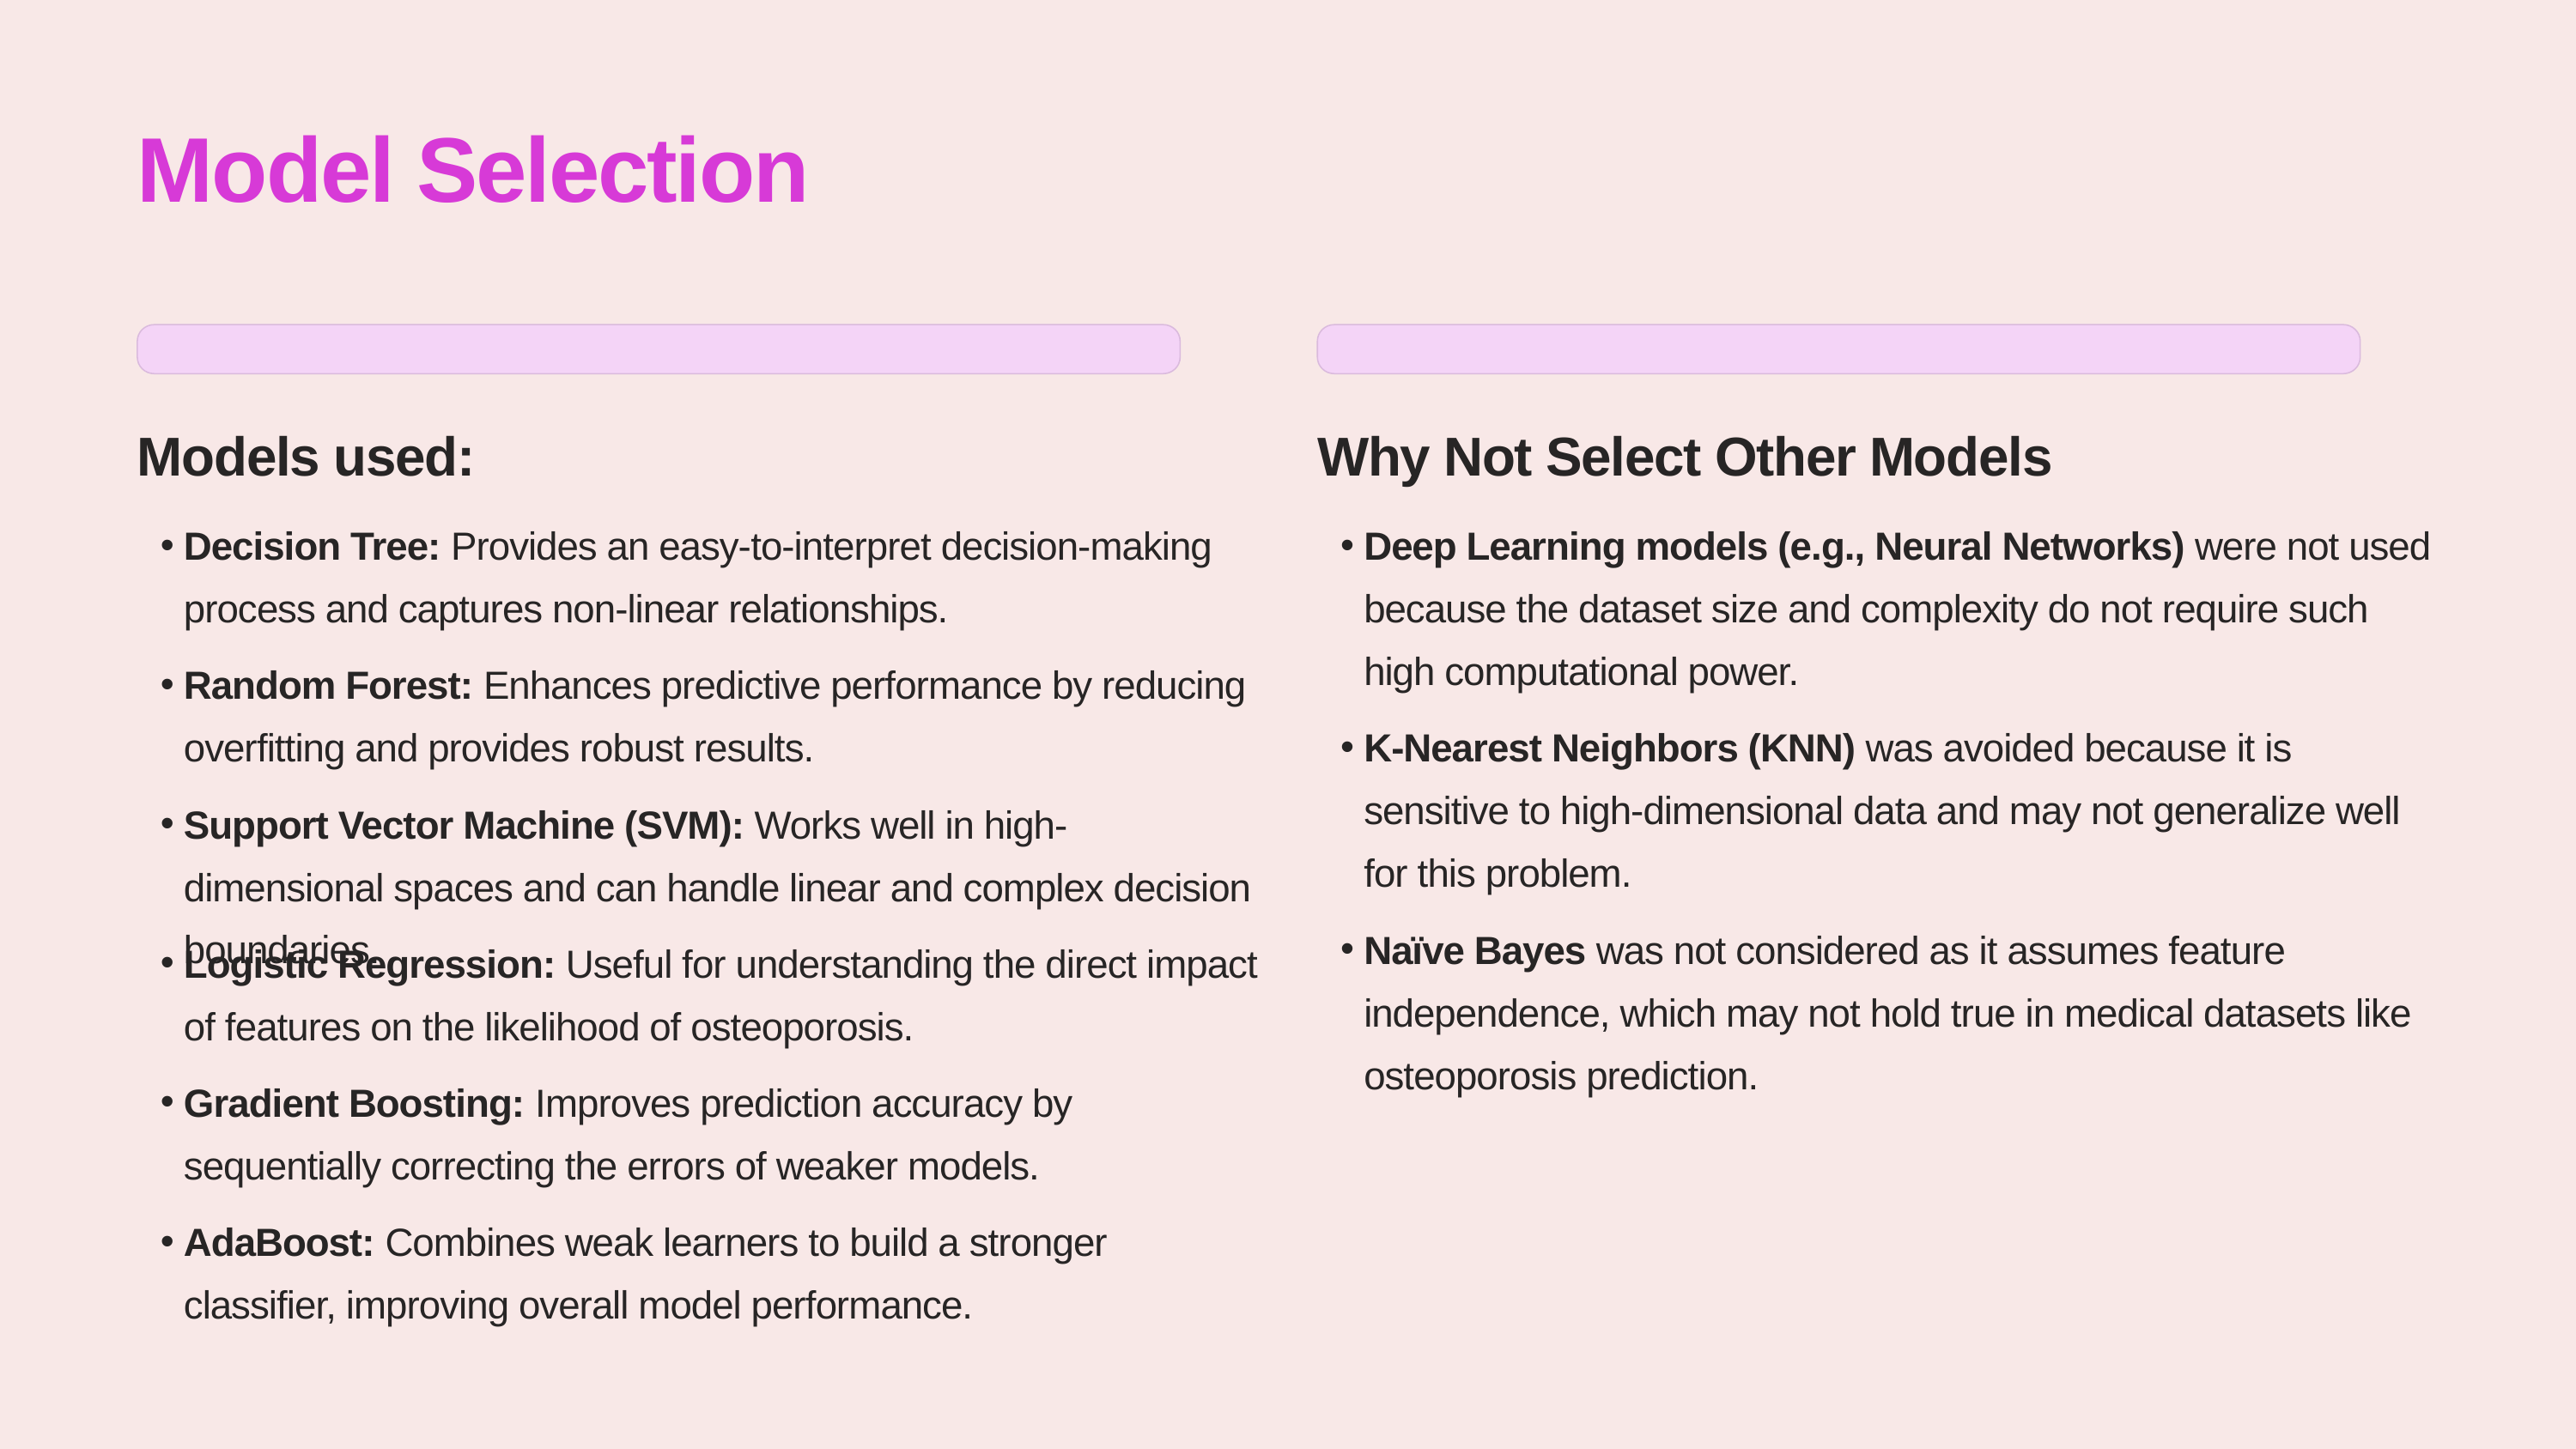

Model Selection

Why Not Select Other Models

Models used:

Decision Tree: Provides an easy-to-interpret decision-making process and captures non-linear relationships.

Deep Learning models (e.g., Neural Networks) were not used because the dataset size and complexity do not require such high computational power.

Random Forest: Enhances predictive performance by reducing overfitting and provides robust results.

K-Nearest Neighbors (KNN) was avoided because it is sensitive to high-dimensional data and may not generalize well for this problem.

Support Vector Machine (SVM): Works well in high-dimensional spaces and can handle linear and complex decision boundaries.

Naïve Bayes was not considered as it assumes feature independence, which may not hold true in medical datasets like osteoporosis prediction.

Logistic Regression: Useful for understanding the direct impact of features on the likelihood of osteoporosis.

Gradient Boosting: Improves prediction accuracy by sequentially correcting the errors of weaker models.

AdaBoost: Combines weak learners to build a stronger classifier, improving overall model performance.